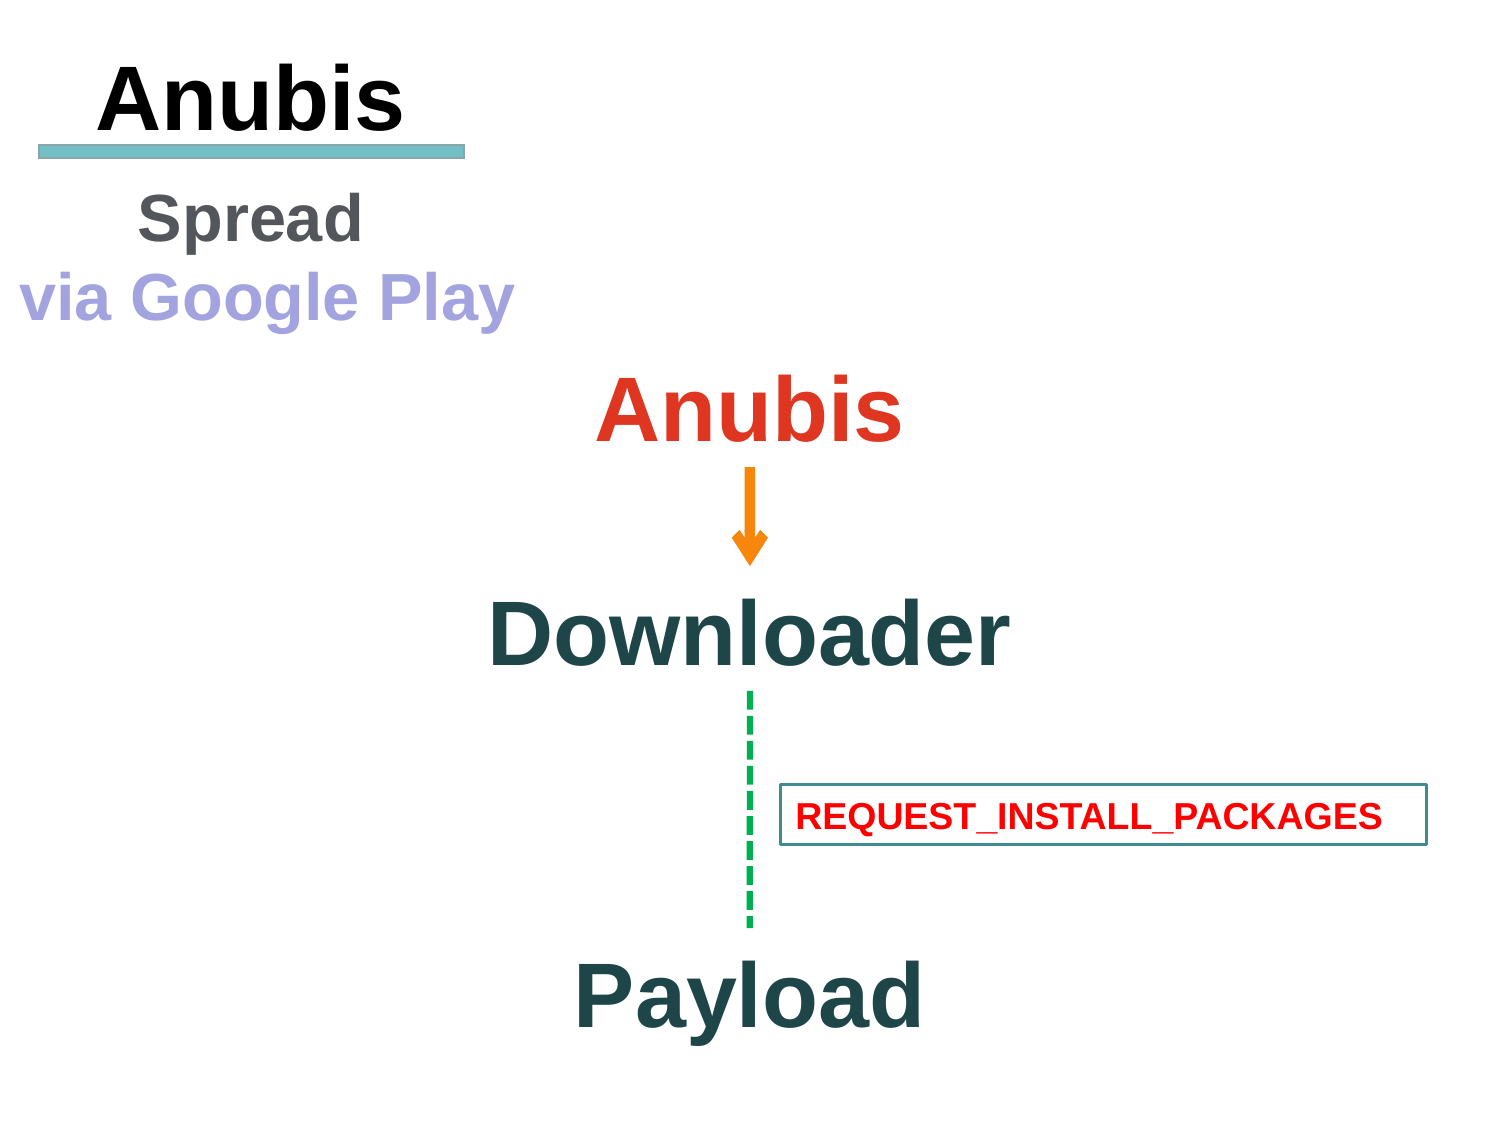

Anubis

Spread
via Google Play
Anubis
Downloader
REQUEST_INSTALL_PACKAGES
Payload